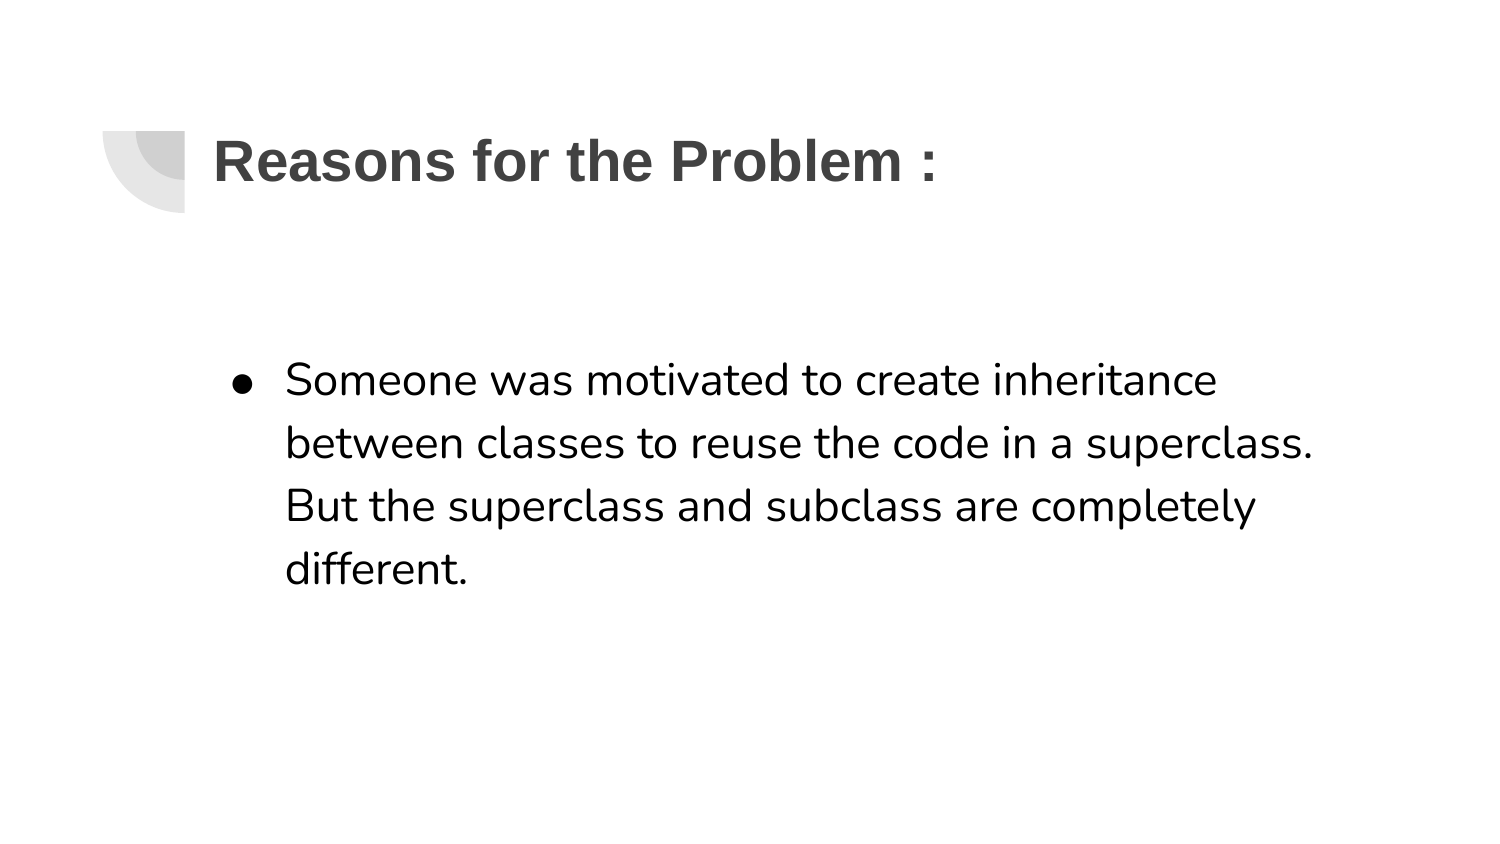

Reasons for the Problem :
Someone was motivated to create inheritance between classes to reuse the code in a superclass. But the superclass and subclass are completely different.